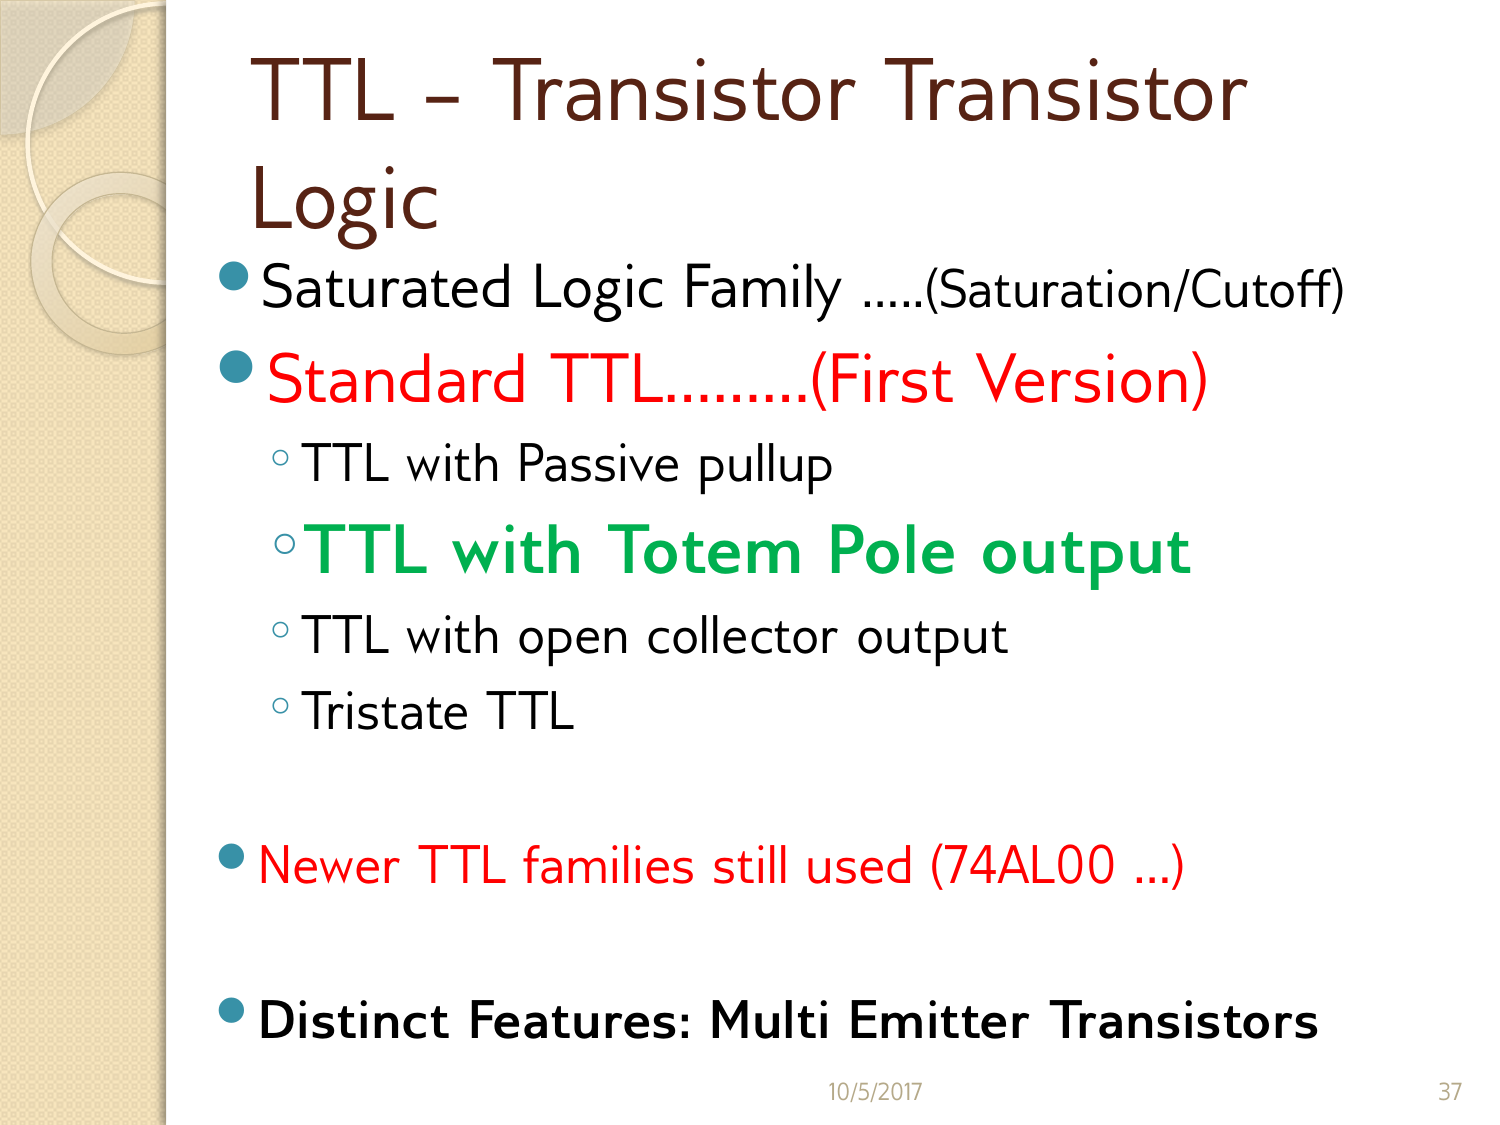

# TTL – Transistor Transistor Logic
Saturated Logic Family …..(Saturation/Cutoff)
Standard TTL………(First Version)
TTL with Passive pullup
TTL with Totem Pole output
TTL with open collector output
Tristate TTL

Newer TTL families still used (74AL00 …)

Distinct Features: Multi Emitter Transistors

10/5/2017
37